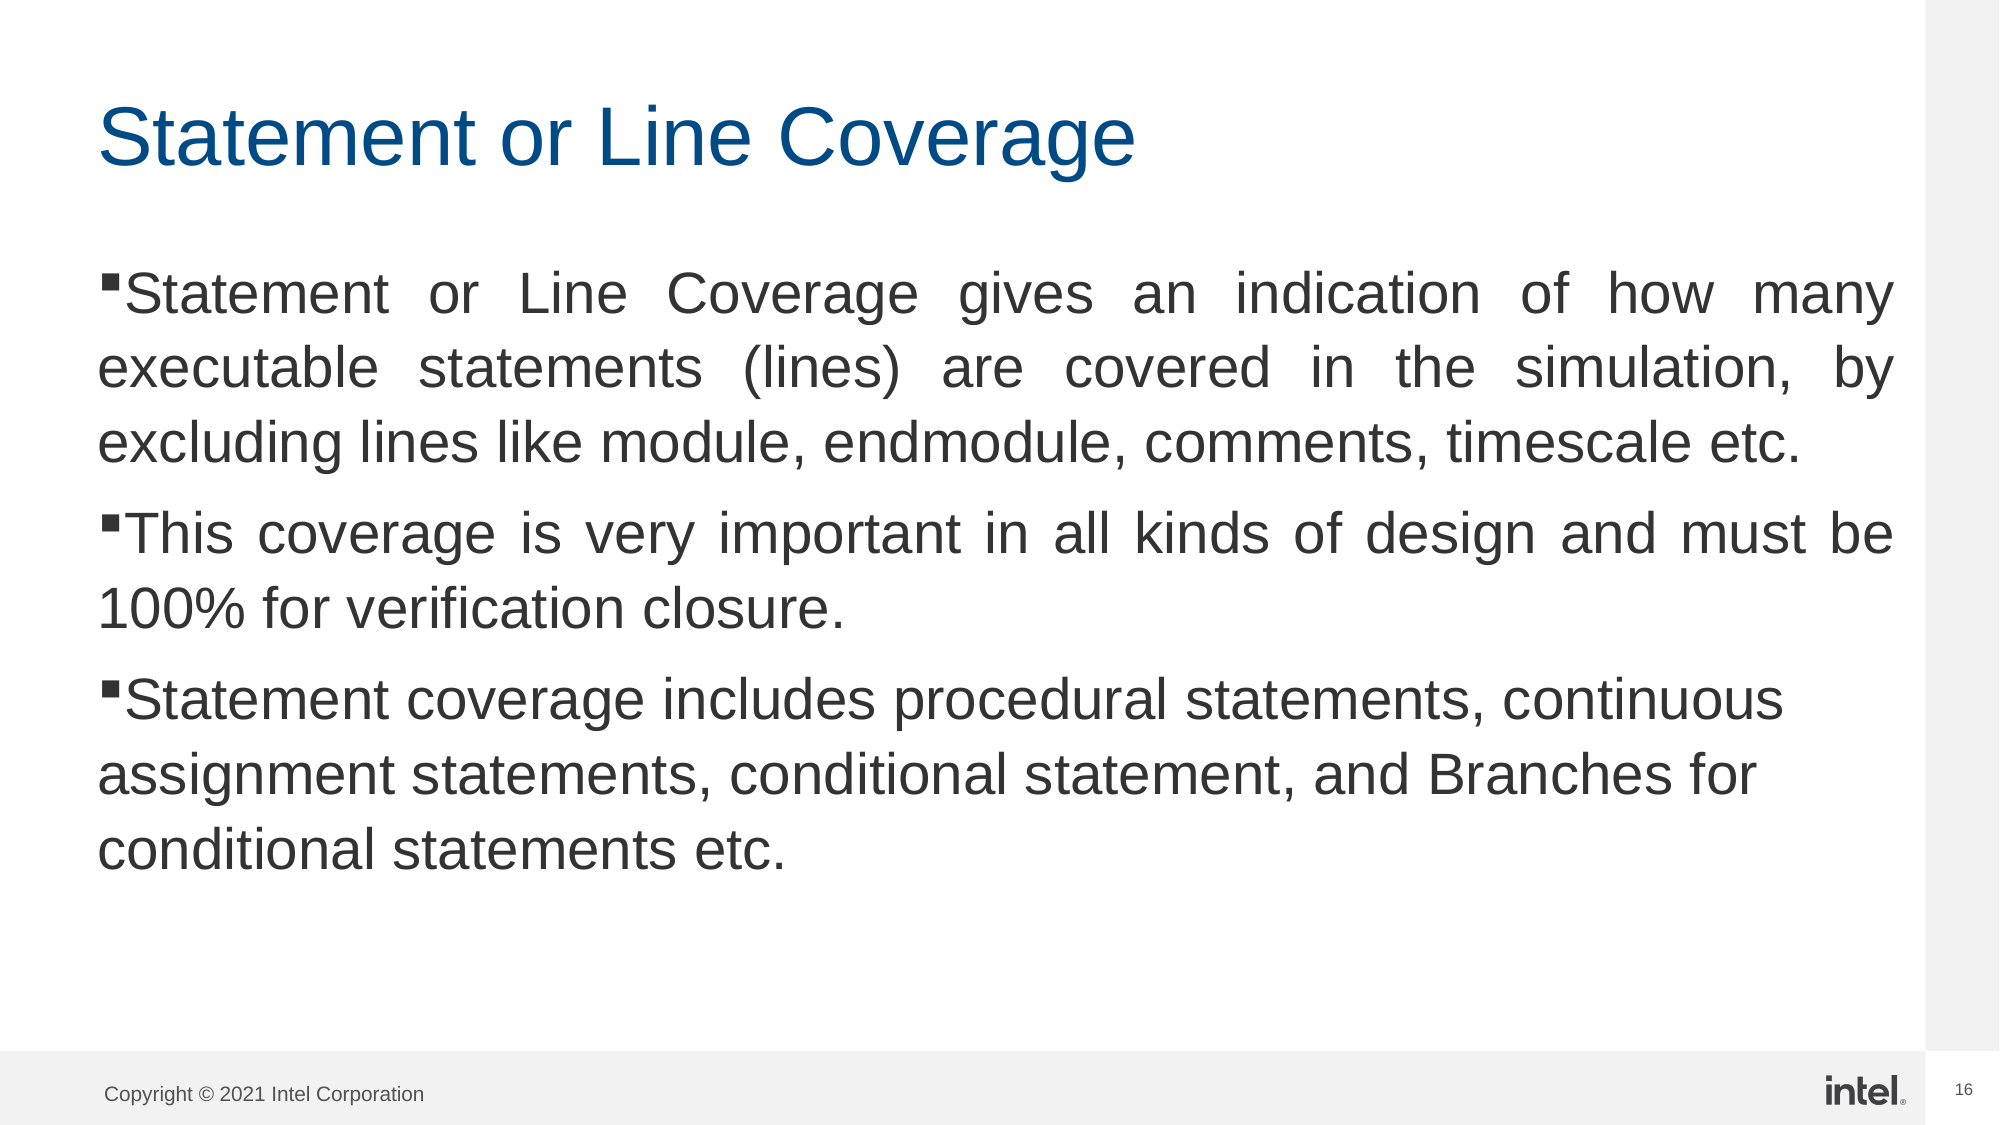

# Statement or Line Coverage
Statement or Line Coverage gives an indication of how many executable statements (lines) are covered in the simulation, by excluding lines like module, endmodule, comments, timescale etc.
This coverage is very important in all kinds of design and must be 100% for verification closure.
Statement coverage includes procedural statements, continuous assignment statements, conditional statement, and Branches for conditional statements etc.